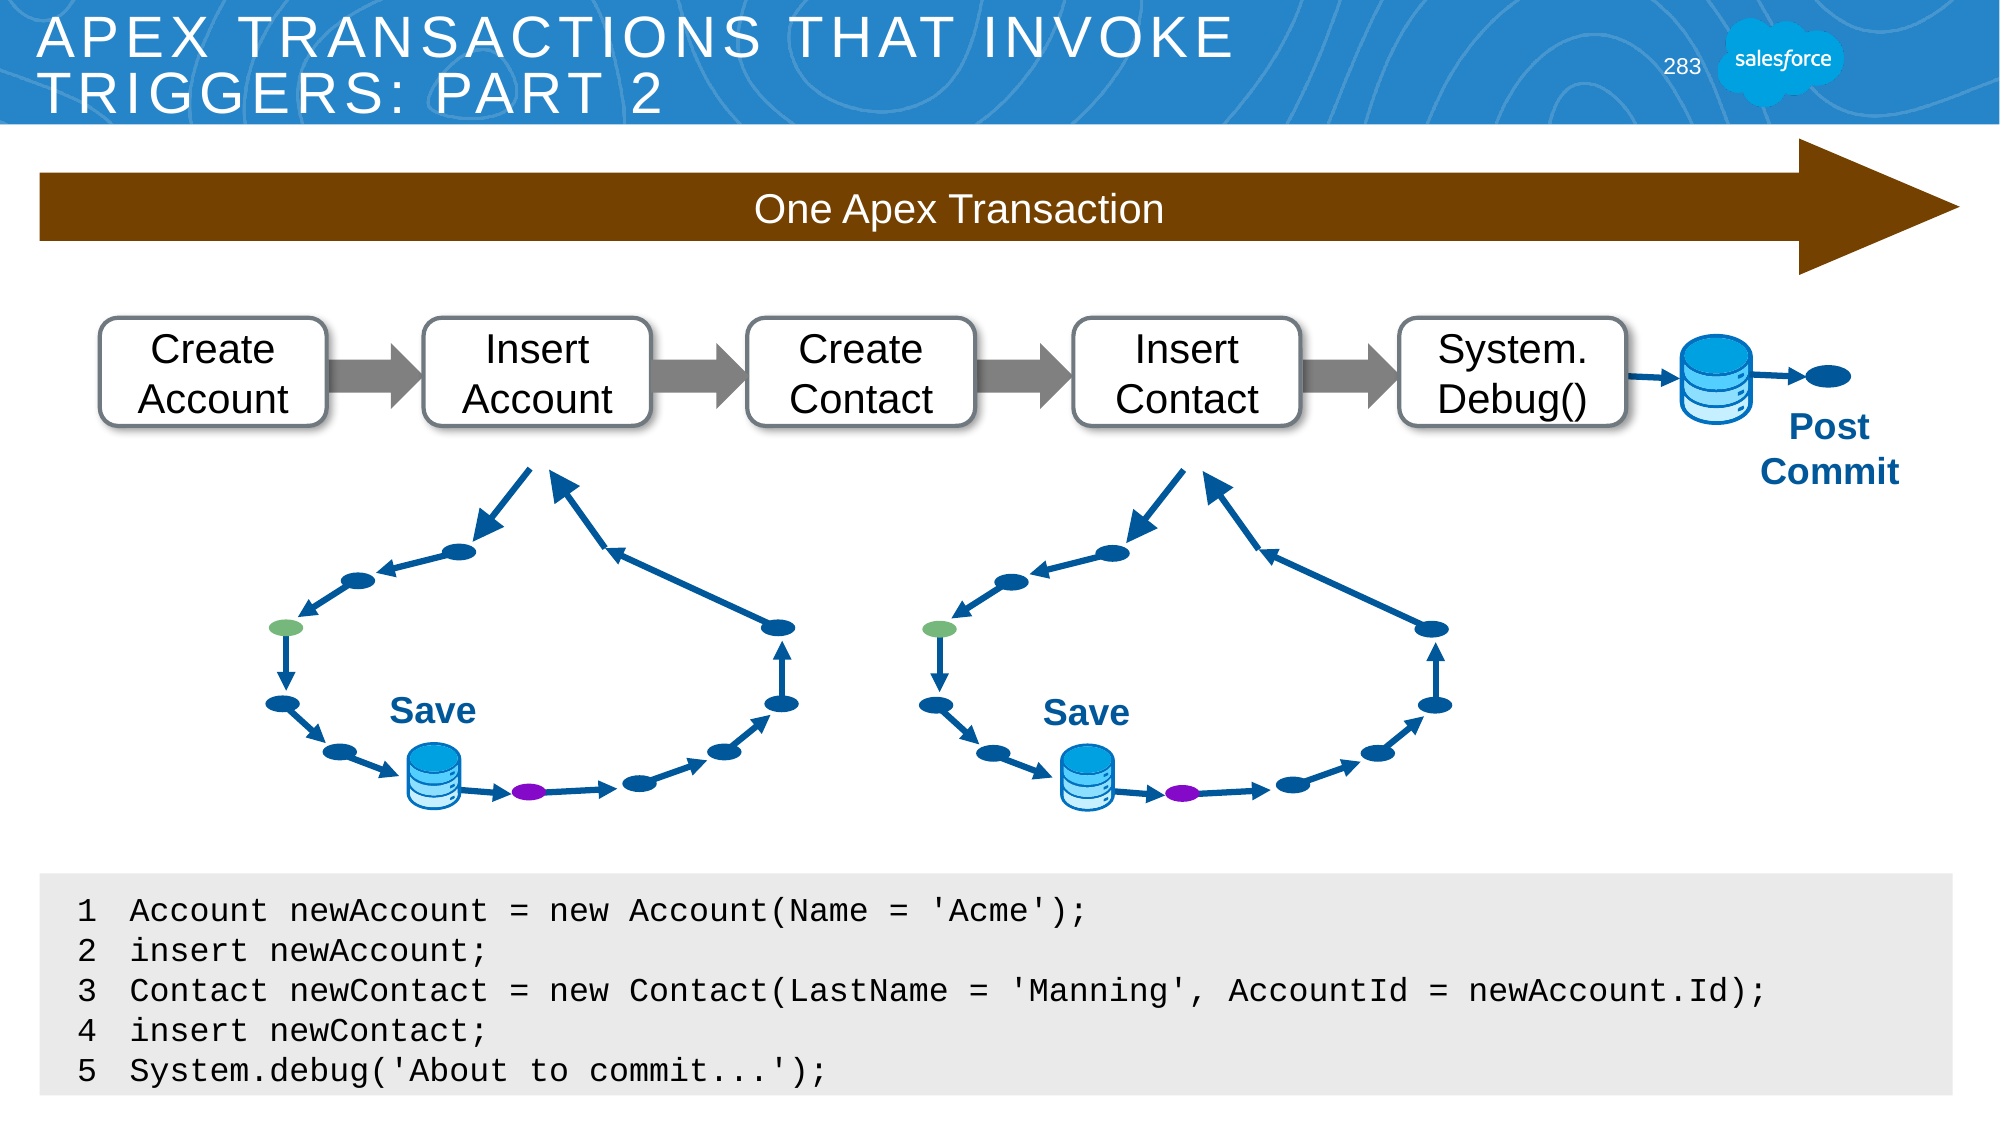

One Apex Transaction
# Apex Transactions that Invoke Triggers: Part 2
283
Commit
Create
Account
Insert
Account
Create
Contact
Insert
Contact
System.Debug()

Post
Commit

Save

Save

Account newAccount = new Account(Name = 'Acme');
insert newAccount;
Contact newContact = new Contact(LastName = 'Manning', AccountId = newAccount.Id);
insert newContact;
System.debug('About to commit...');
 1
 2
3
4
5